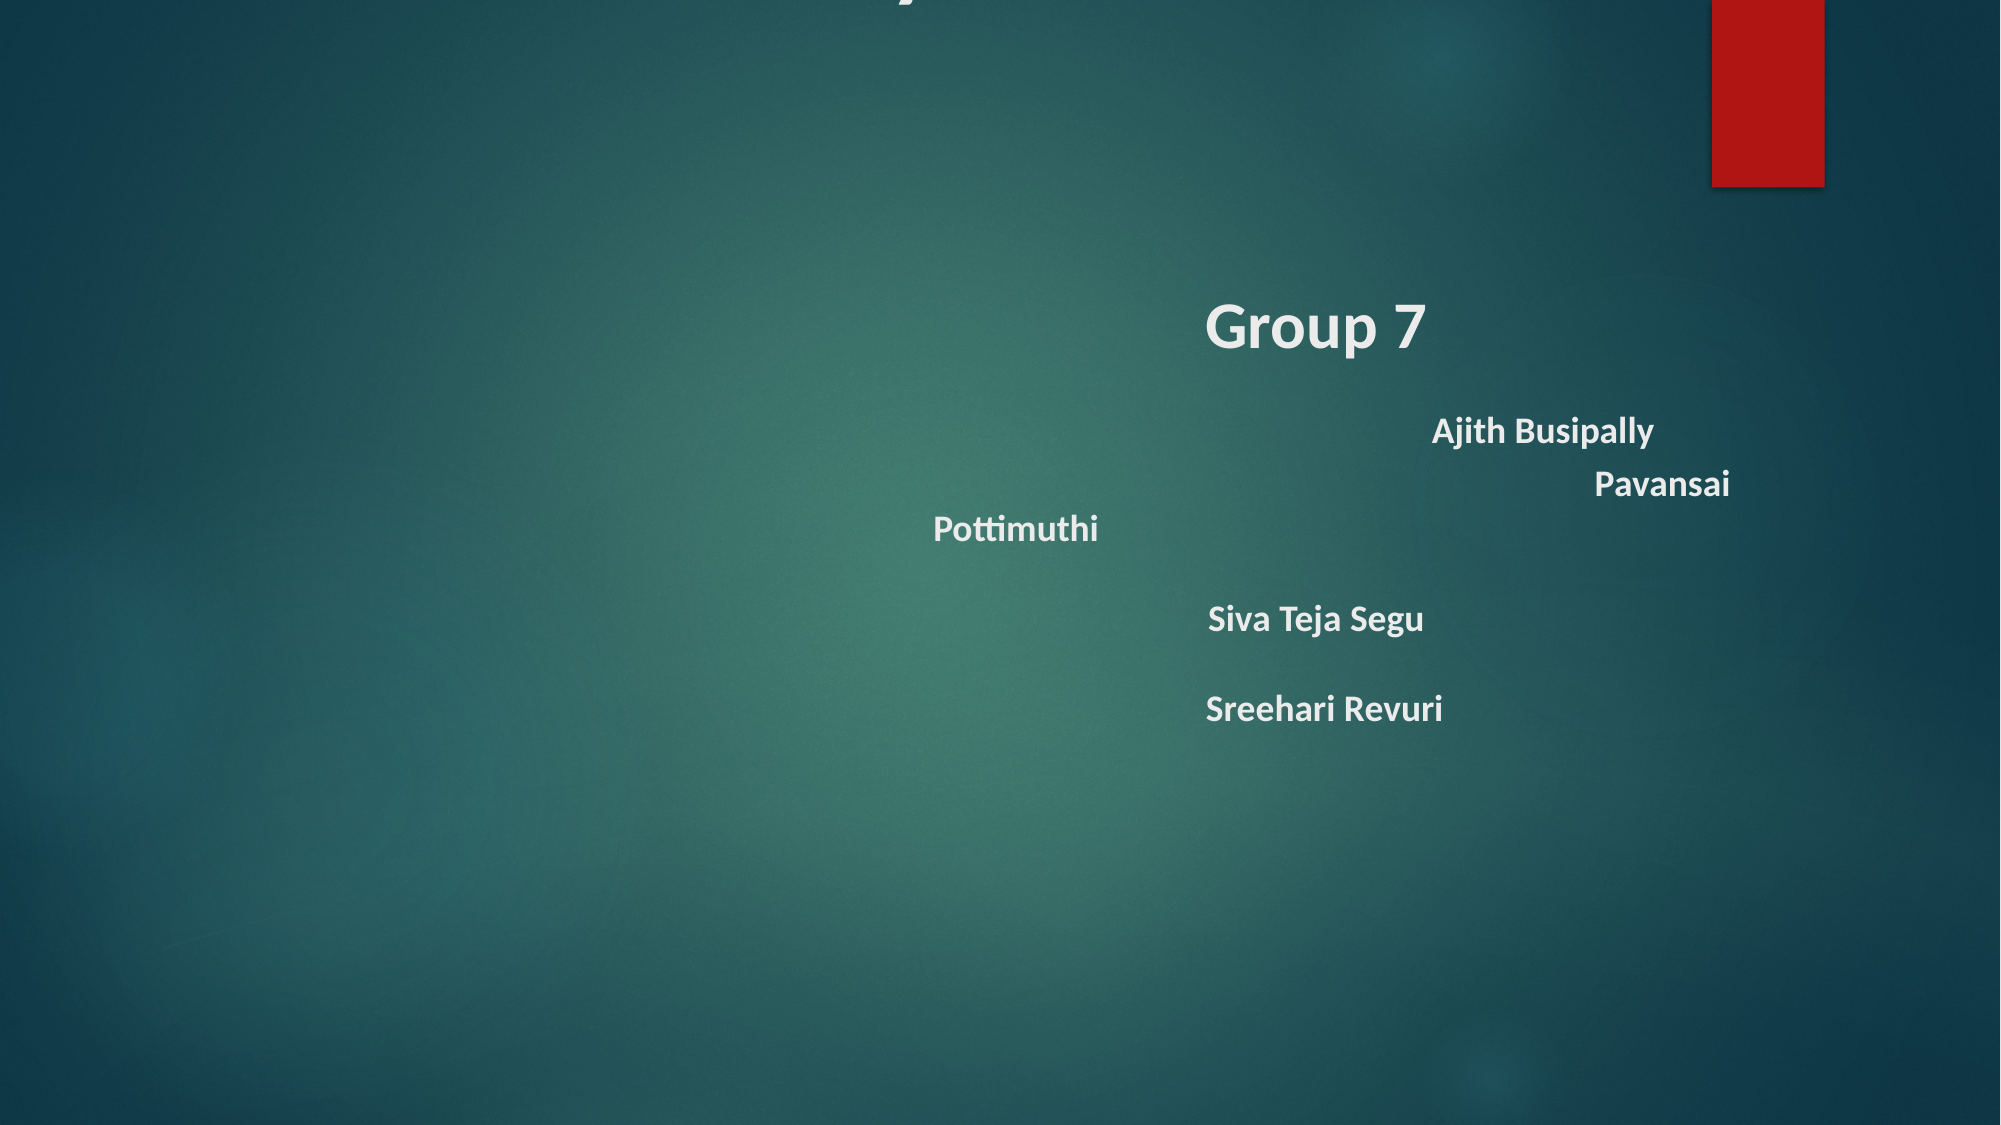

# Sentiment Analysis on Hotel Reviews Group 7 Ajith Busipally Pavansai Pottimuthi Siva Teja Segu Sreehari Revuri